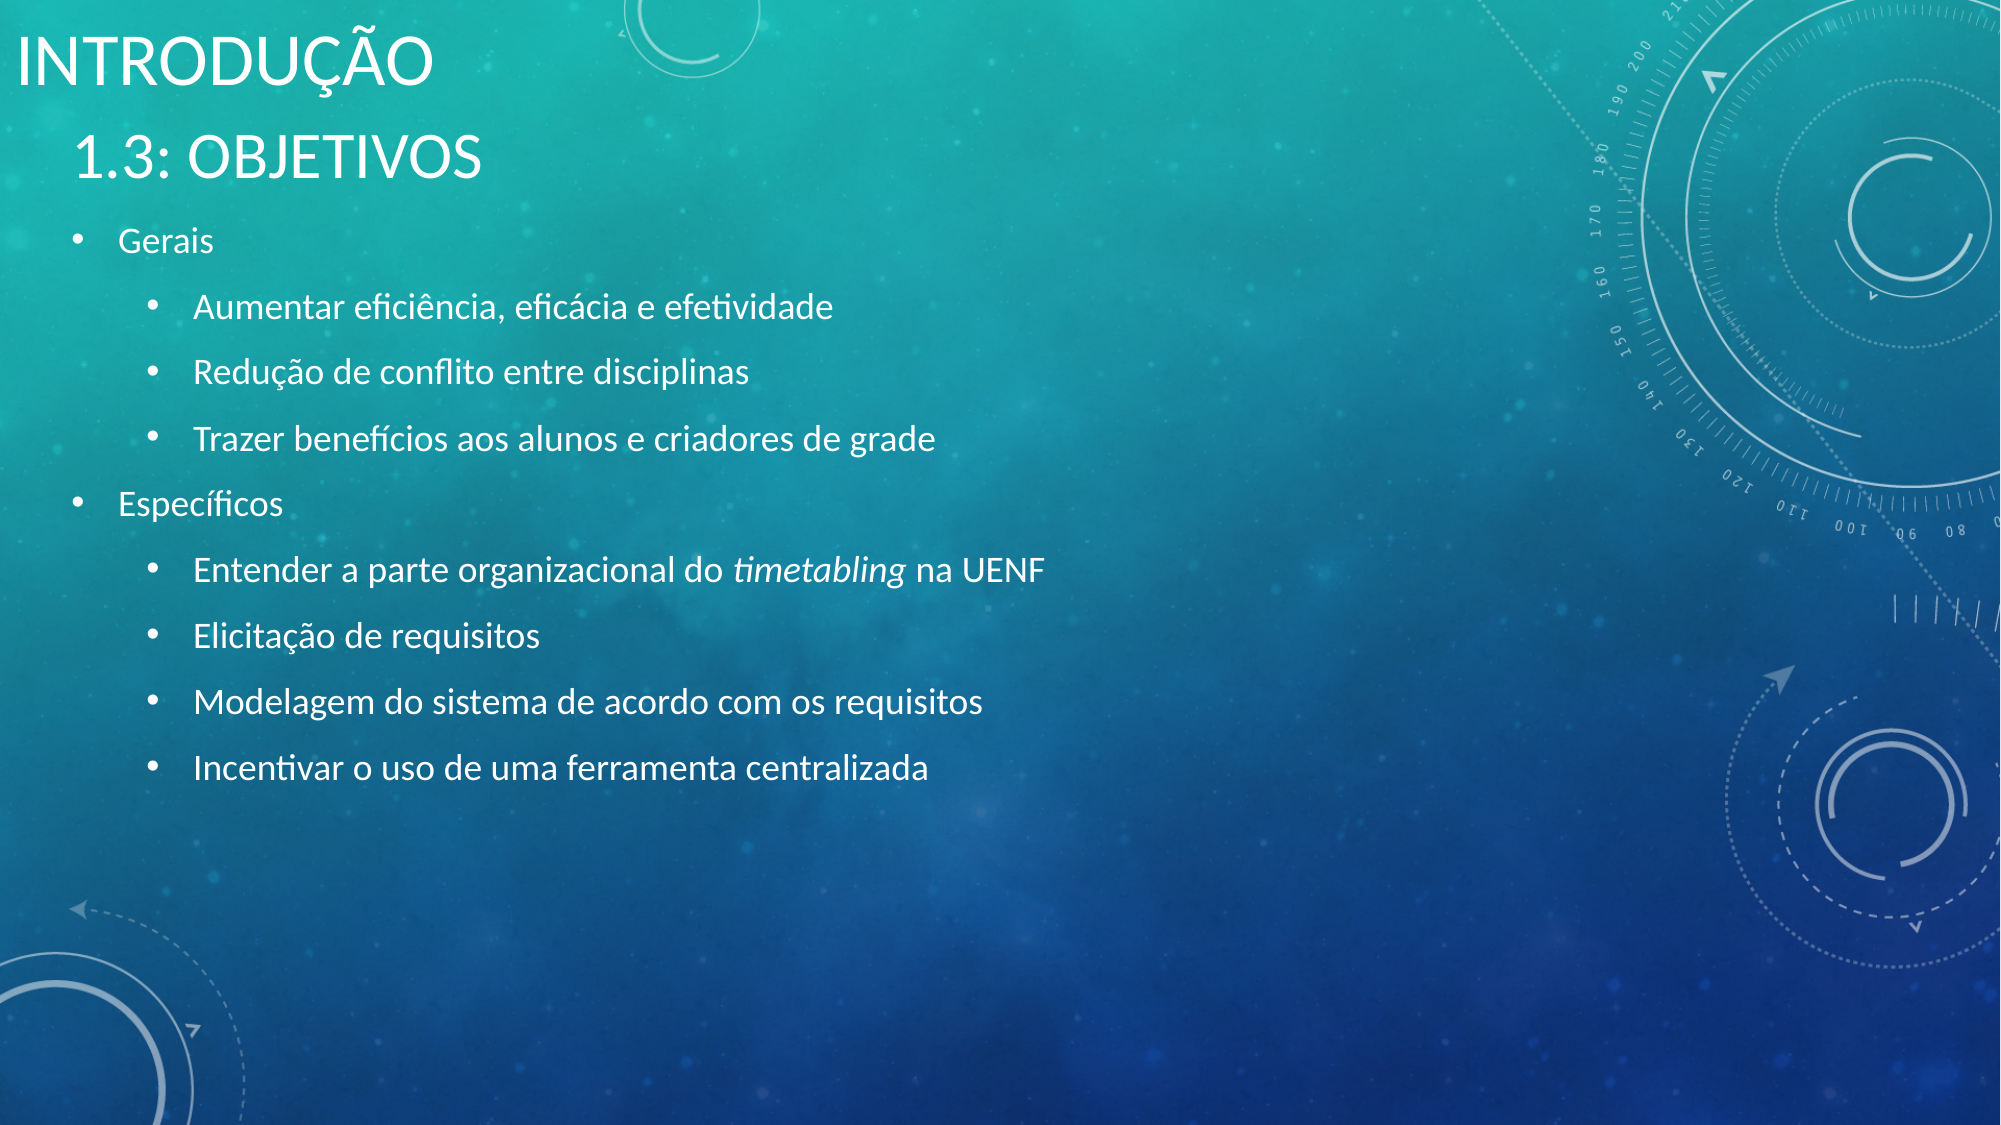

Introdução
1.3: Objetivos
Gerais
Aumentar eficiência, eficácia e efetividade
Redução de conflito entre disciplinas
Trazer benefícios aos alunos e criadores de grade
Específicos
Entender a parte organizacional do timetabling na UENF
Elicitação de requisitos
Modelagem do sistema de acordo com os requisitos
Incentivar o uso de uma ferramenta centralizada